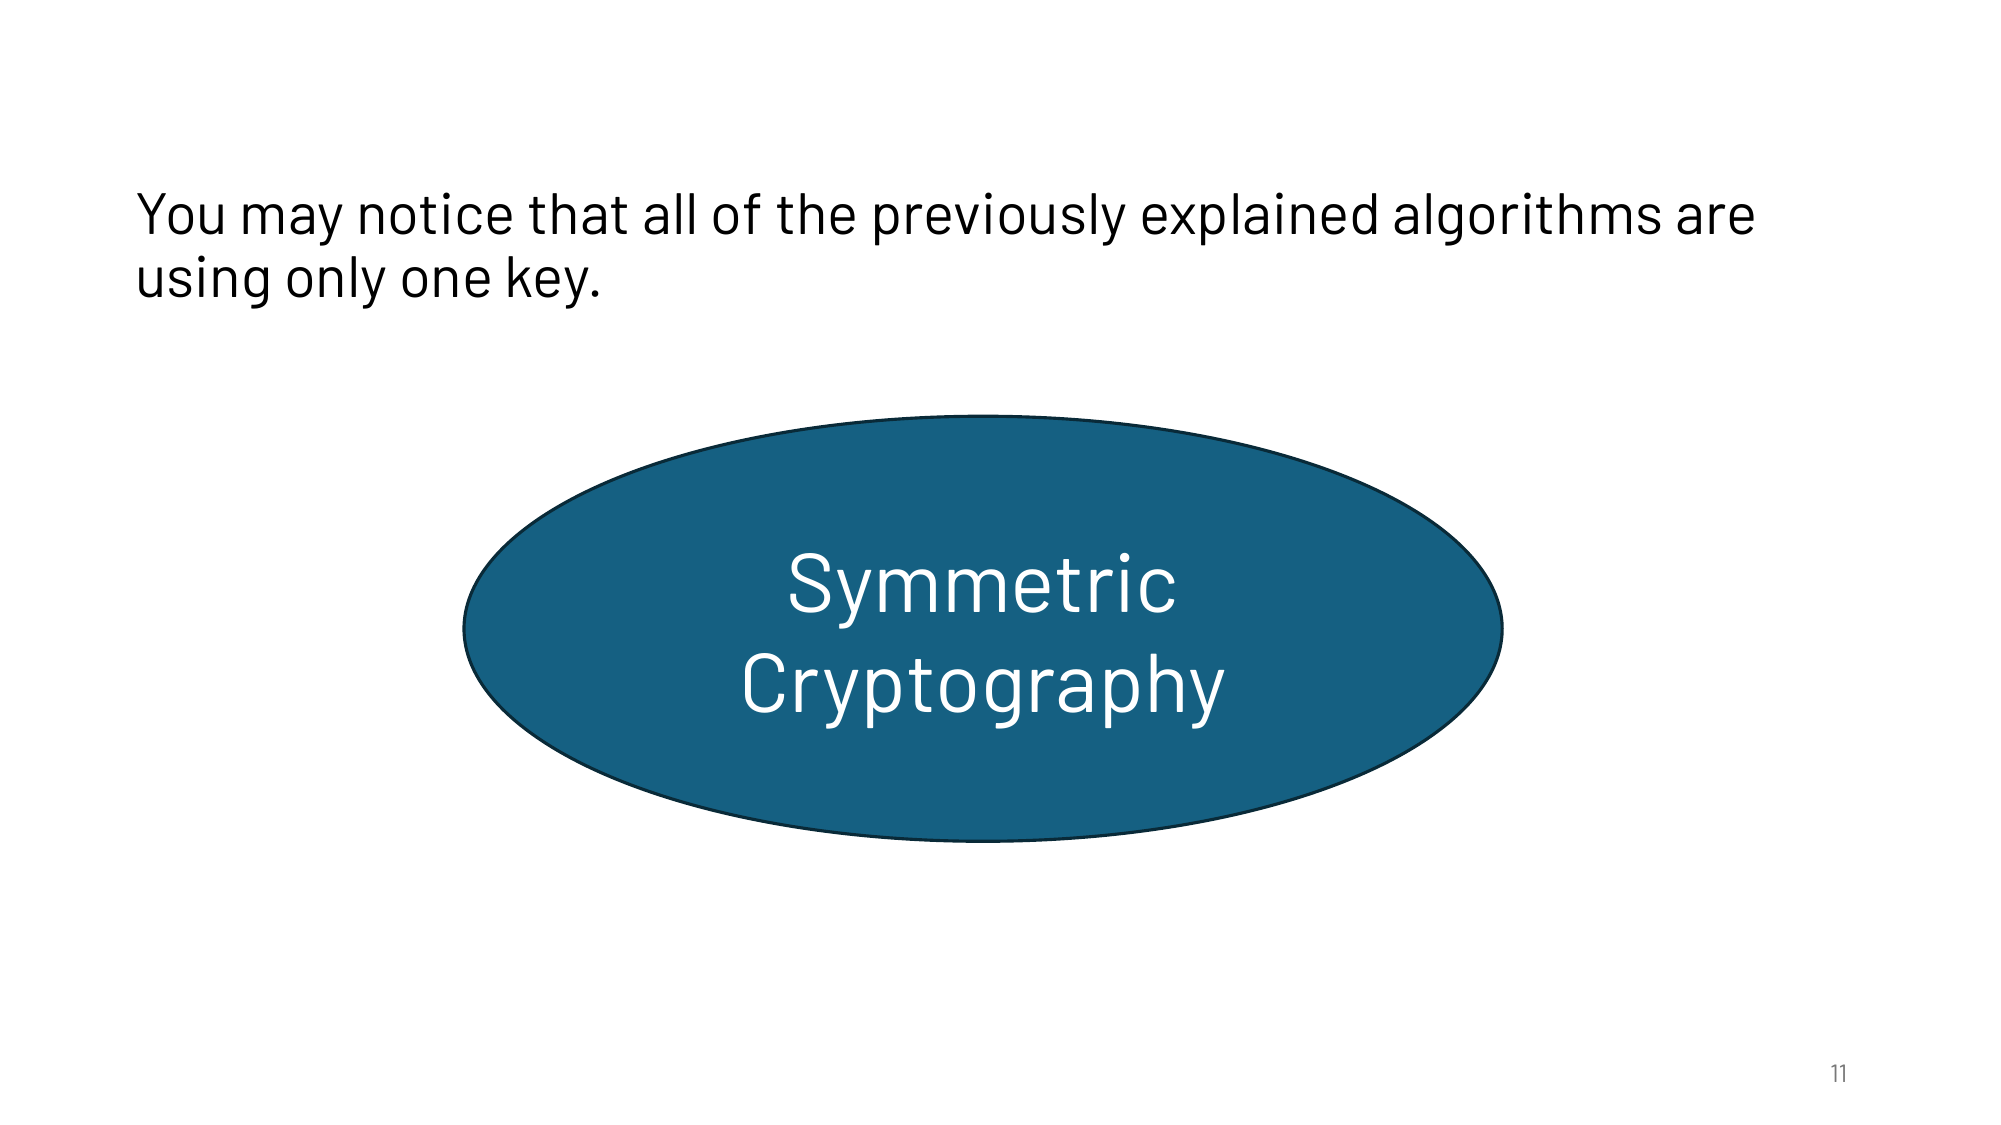

You may notice that all of the previously explained algorithms are using only one key.
Symmetric Cryptography
11